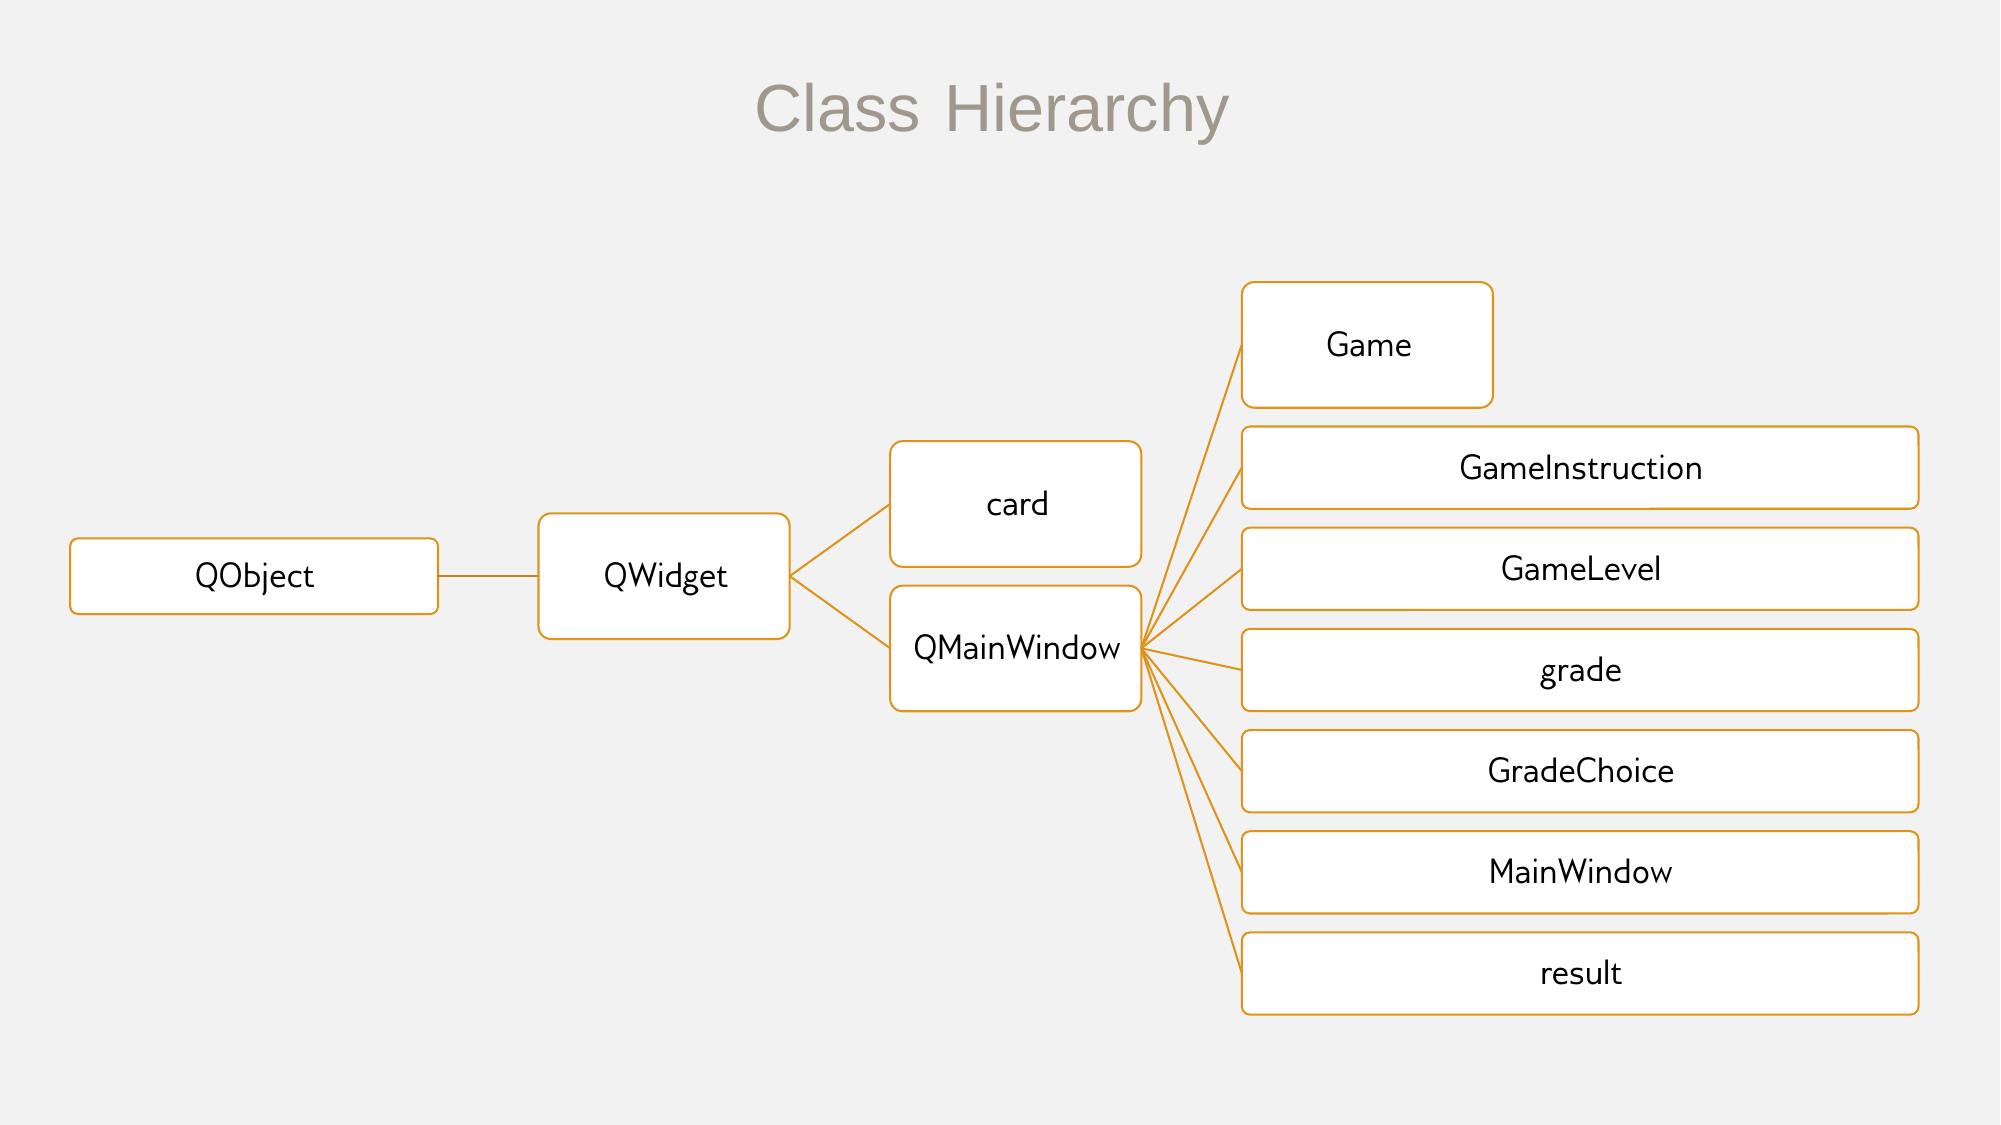

Class Hierarchy
QObject

QWidget

card

QMainWindow

Game

GameInstruction

GameLevel

grade

GradeChoice

MainWindow

result